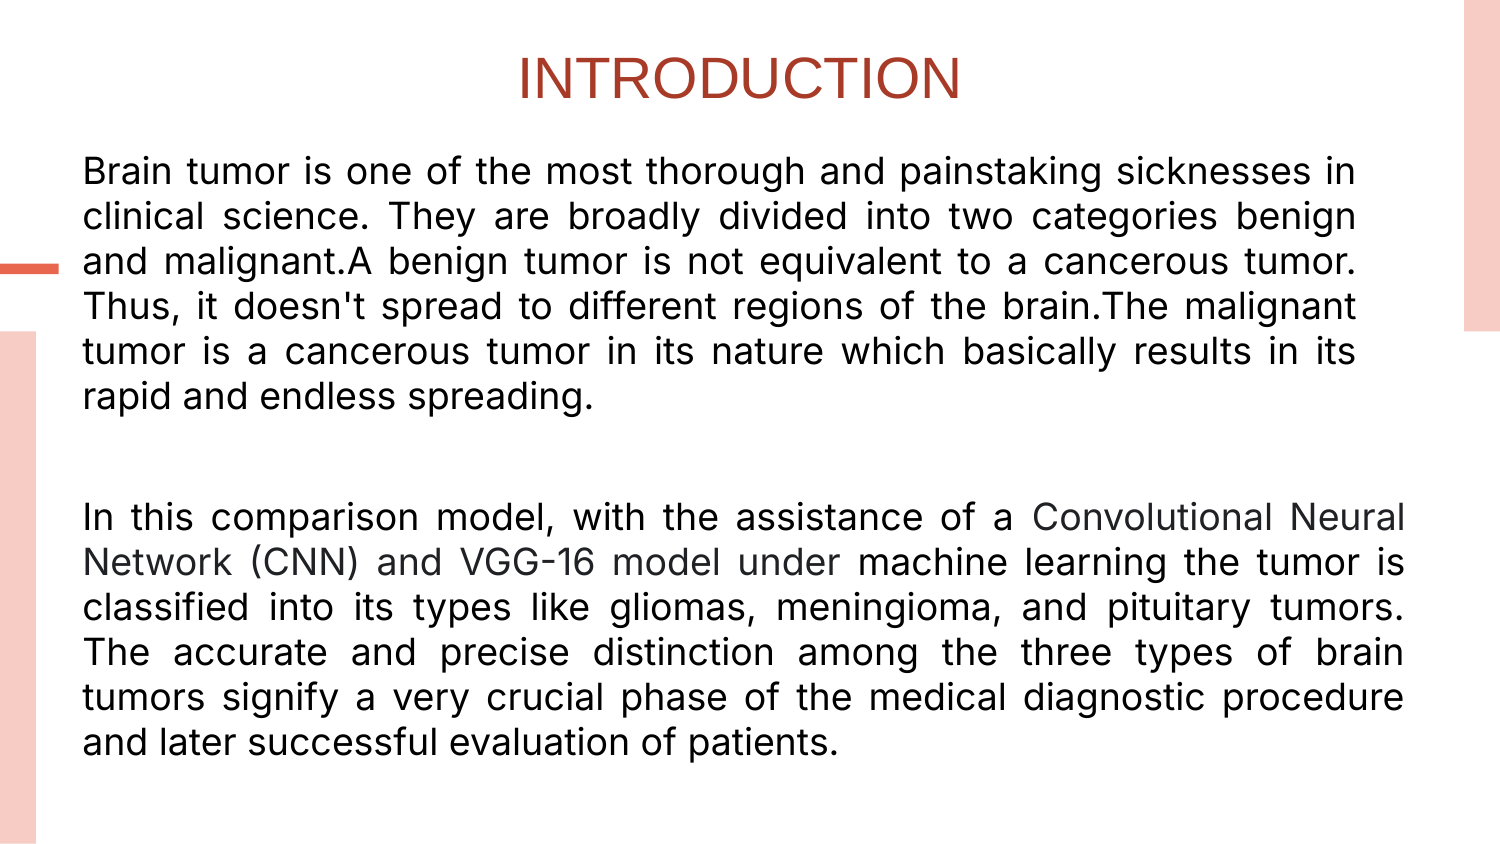

# INTRODUCTION
Brain tumor is one of the most thorough and painstaking sicknesses in clinical science. They are broadly divided into two categories benign and malignant.A benign tumor is not equivalent to a cancerous tumor. Thus, it doesn't spread to different regions of the brain.The malignant tumor is a cancerous tumor in its nature which basically results in its rapid and endless spreading.

In this comparison model, with the assistance of a Convolutional Neural Network (CNN) and VGG-16 model under machine learning the tumor is classified into its types like gliomas, meningioma, and pituitary tumors. The accurate and precise distinction among the three types of brain tumors signify a very crucial phase of the medical diagnostic procedure and later successful evaluation of patients.